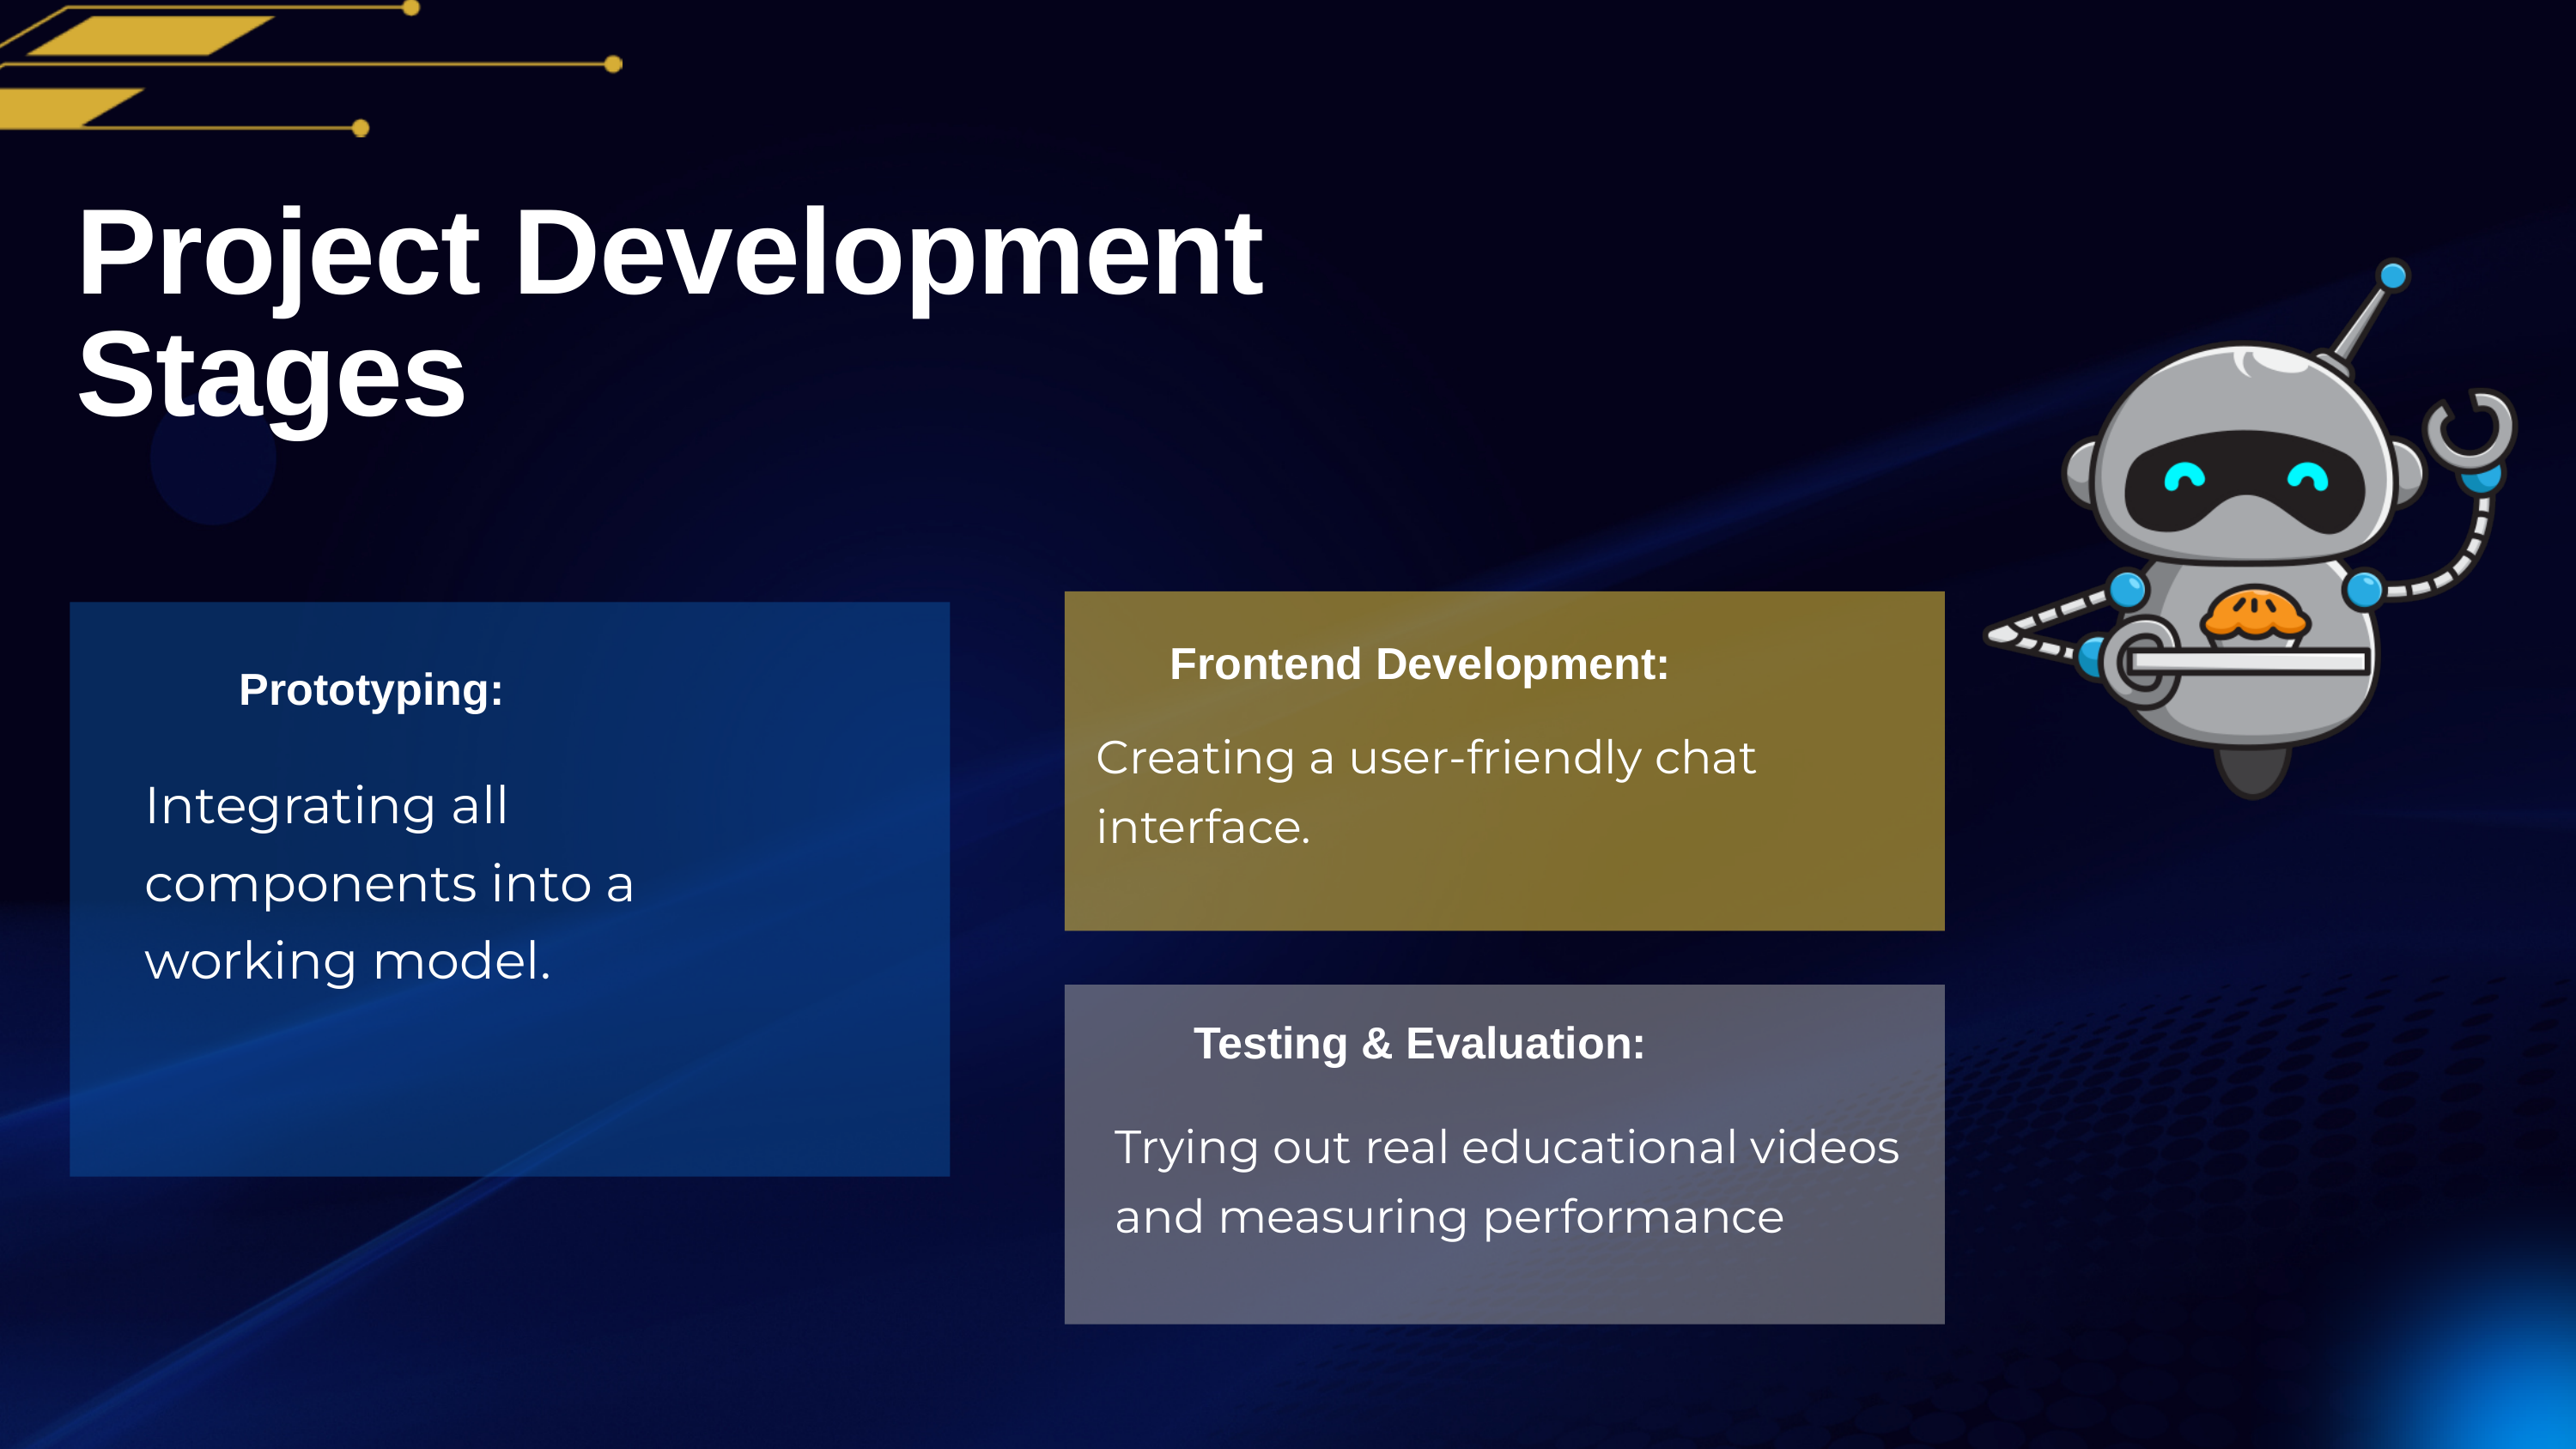

Project Development Stages

Frontend Development:
Prototyping:
Creating a user-friendly chat interface.
Integrating all components into a working model.

Testing & Evaluation:
Trying out real educational videos and measuring performance